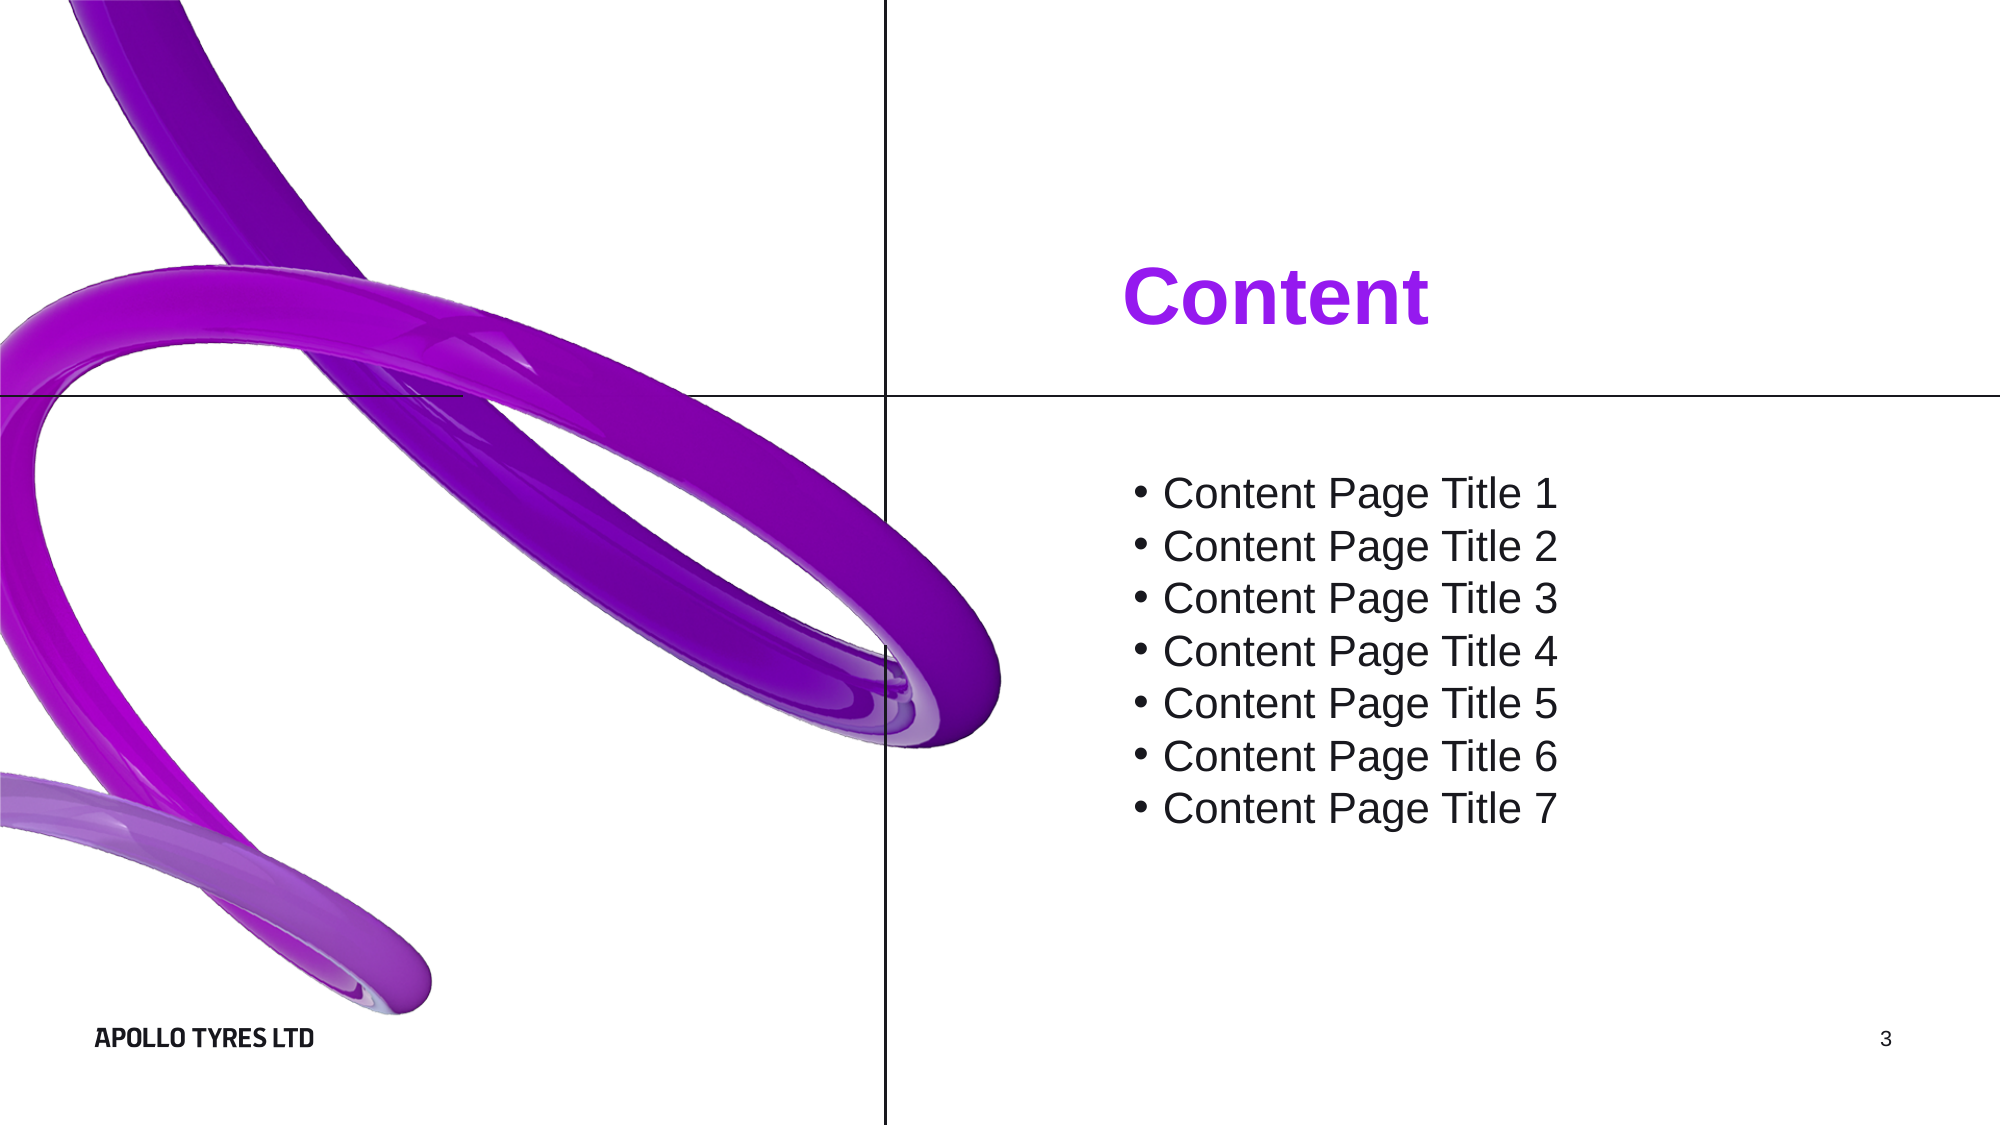

Content Page Title 1
Content Page Title 2
Content Page Title 3
Content Page Title 4
Content Page Title 5
Content Page Title 6
Content Page Title 7
3